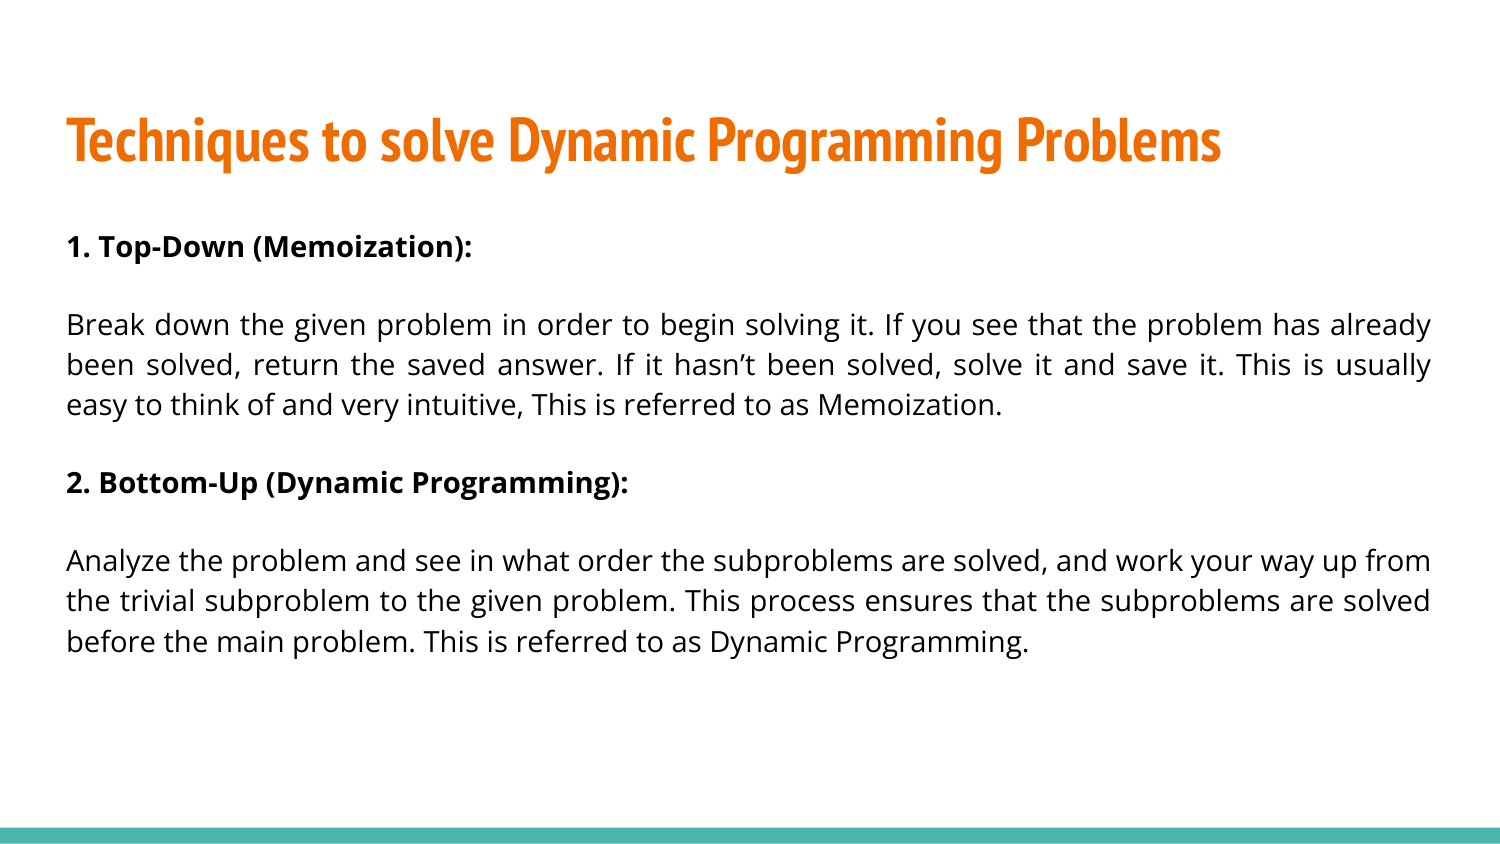

# Techniques to solve Dynamic Programming Problems
1. Top-Down (Memoization):
Break down the given problem in order to begin solving it. If you see that the problem has already been solved, return the saved answer. If it hasn’t been solved, solve it and save it. This is usually easy to think of and very intuitive, This is referred to as Memoization.
2. Bottom-Up (Dynamic Programming):
Analyze the problem and see in what order the subproblems are solved, and work your way up from the trivial subproblem to the given problem. This process ensures that the subproblems are solved before the main problem. This is referred to as Dynamic Programming.